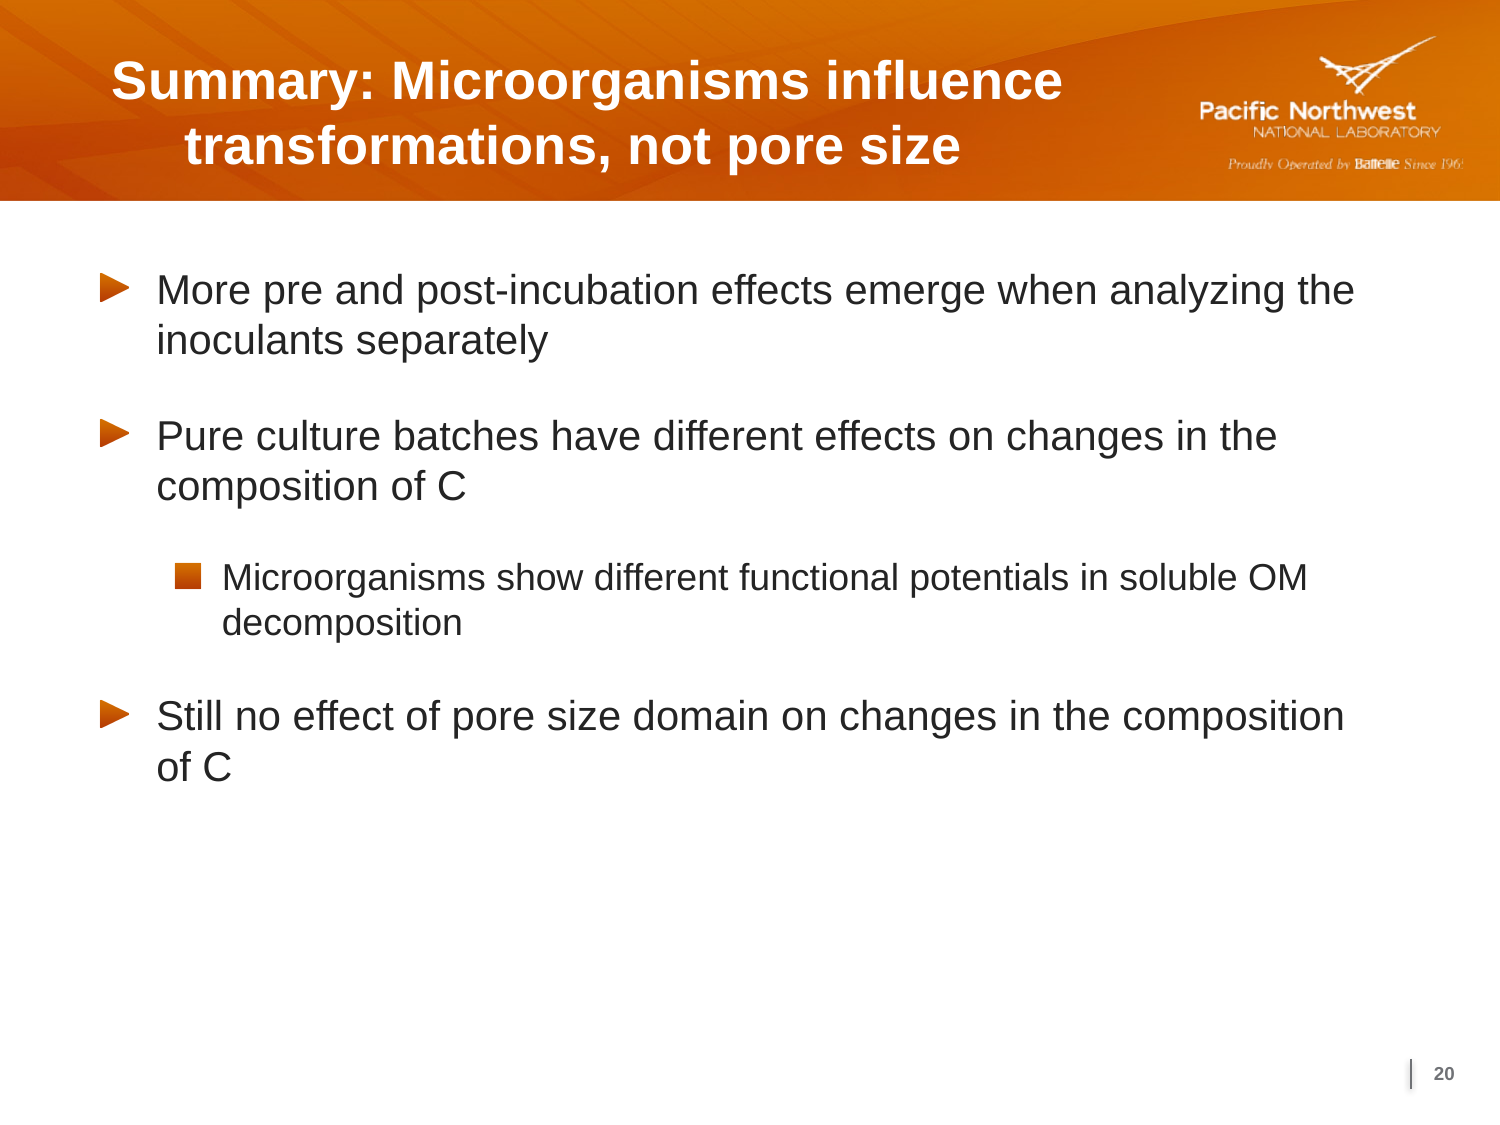

# Summary: Microorganisms influence transformations, not pore size
More pre and post-incubation effects emerge when analyzing the inoculants separately
Pure culture batches have different effects on changes in the composition of C
Microorganisms show different functional potentials in soluble OM decomposition
Still no effect of pore size domain on changes in the composition of C
20